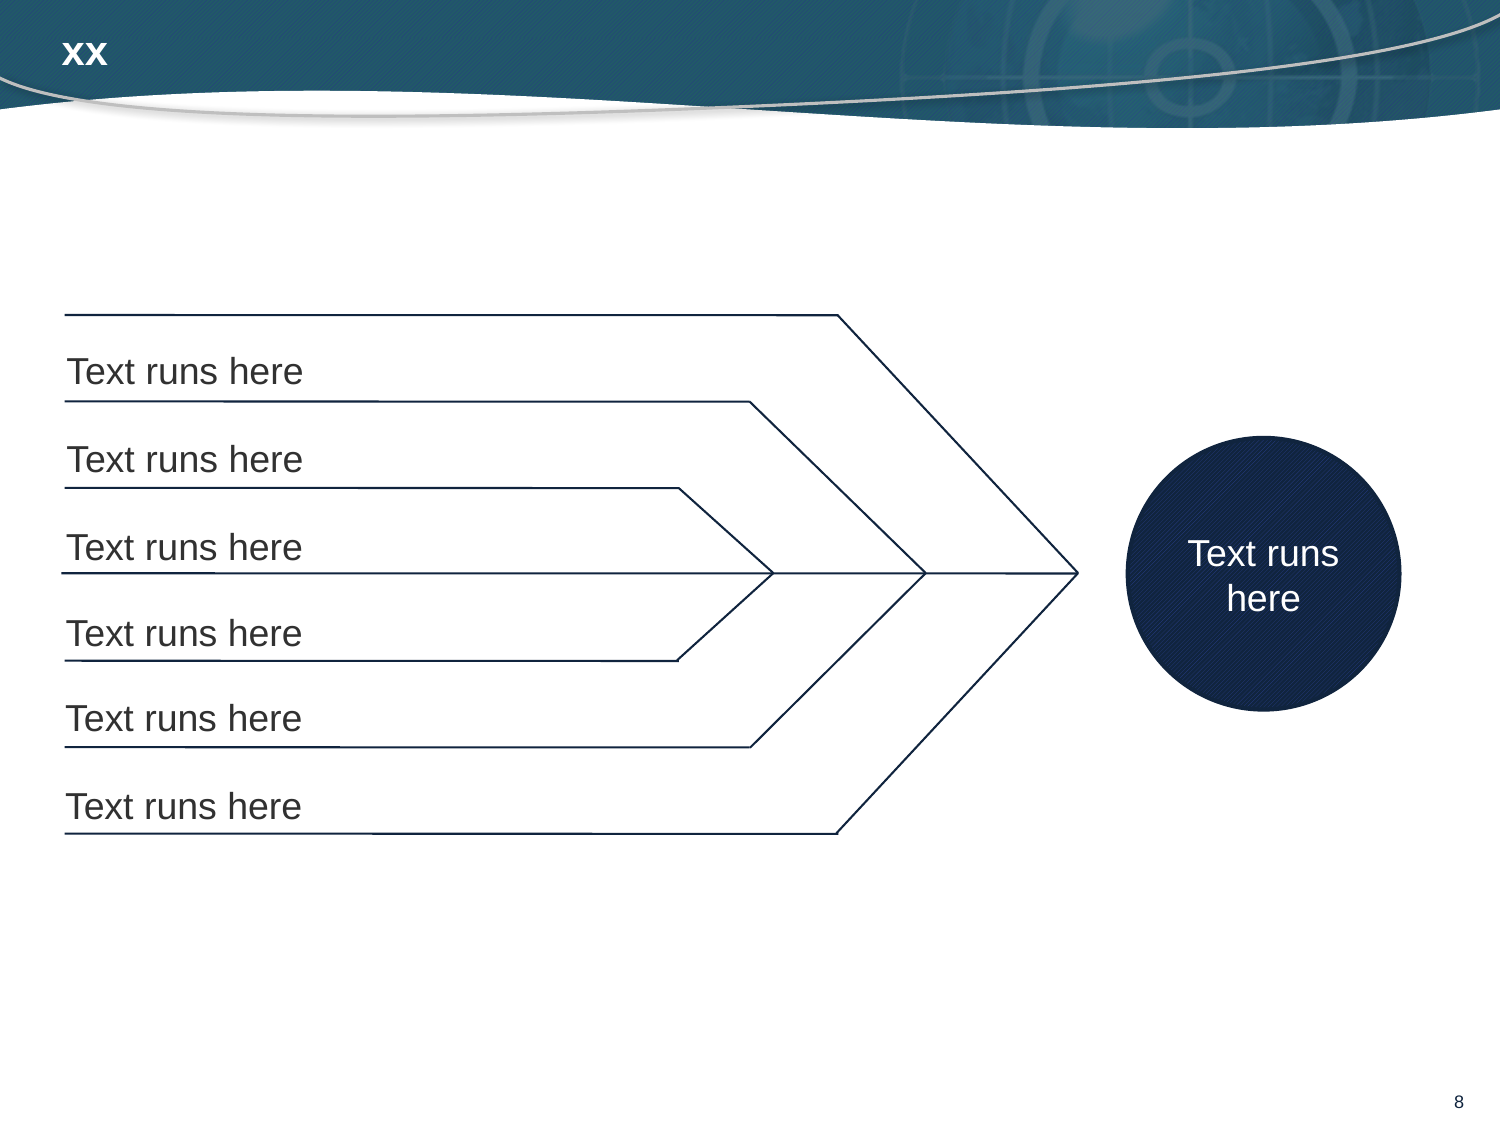

# xx
Text runs here
Text runs here
Text runs here
Text runs here
Text runs here
Text runs here
Text runs here